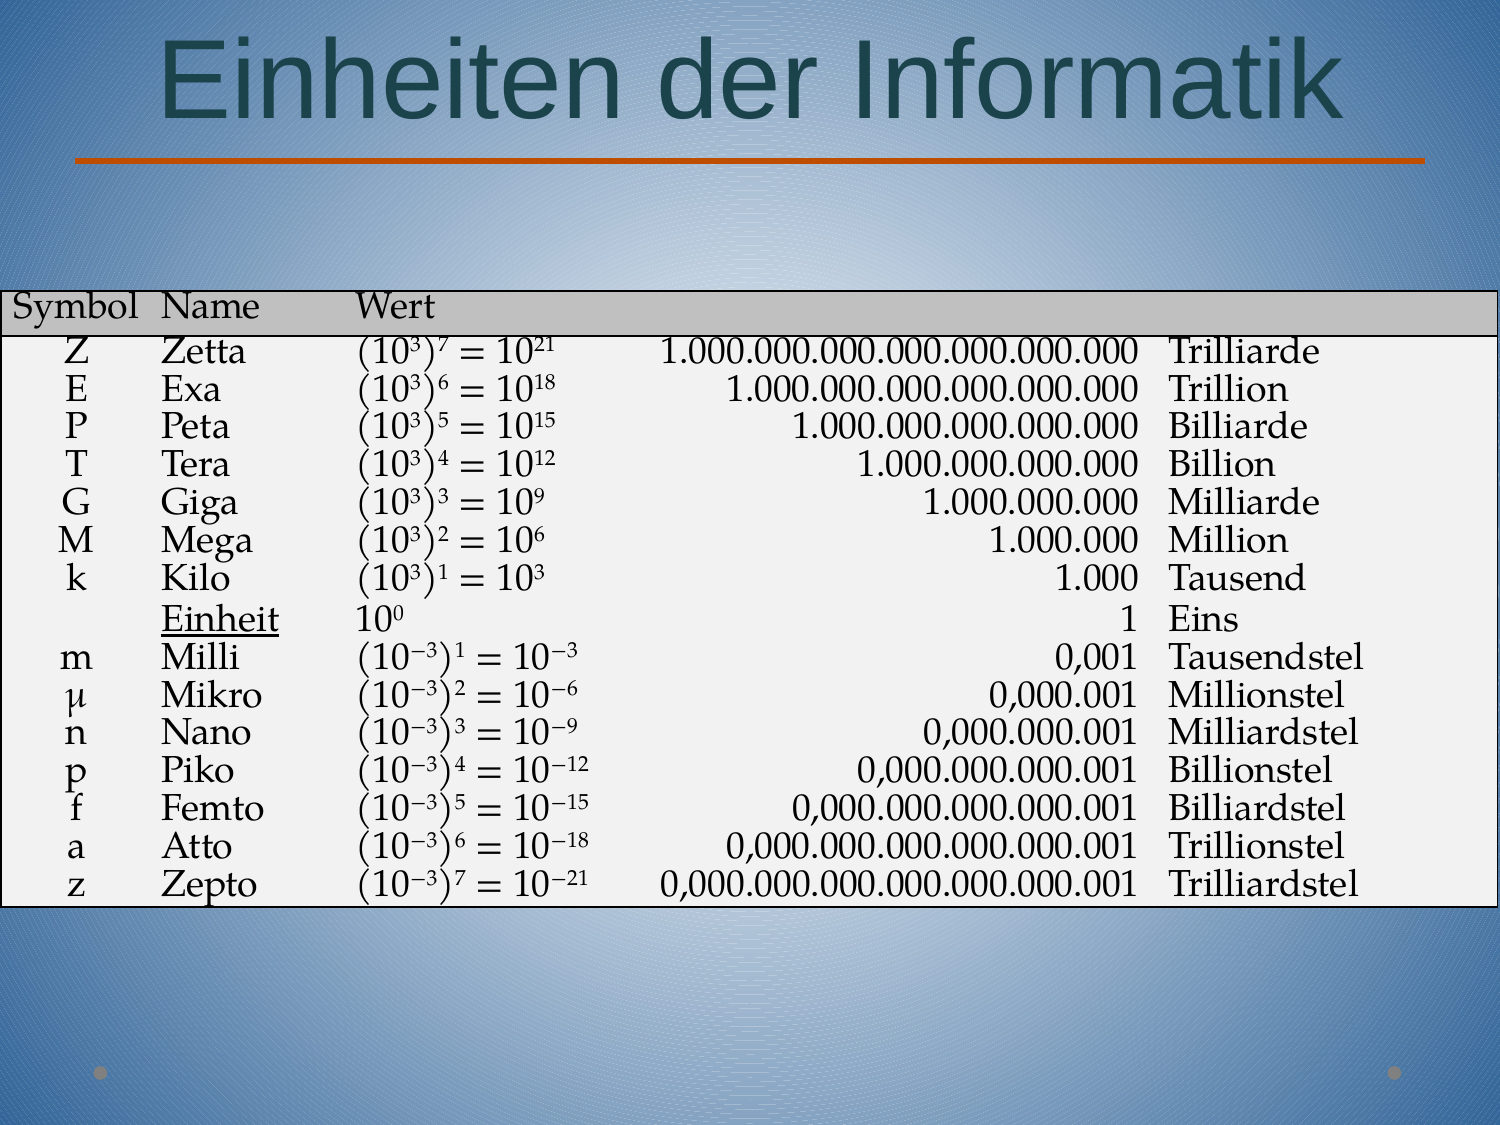

# Einheiten der Informatik
| Symbol | Name | Wert |  |  |
| --- | --- | --- | --- | --- |
| Z | Zetta | (103)7 = 1021 | 1.000.000.000.000.000.000.000 | Trilliarde |
| E | Exa | (103)6 = 1018 | 1.000.000.000.000.000.000 | Trillion |
| P | Peta | (103)5 = 1015 | 1.000.000.000.000.000 | Billiarde |
| T | Tera | (103)4 = 1012 | 1.000.000.000.000 | Billion |
| G | Giga | (103)3 = 109 | 1.000.000.000 | Milliarde |
| M | Mega | (103)2 = 106 | 1.000.000 | Million |
| k | Kilo | (103)1 = 103 | 1.000 | Tausend |
|  | Einheit | 100 | 1 | Eins |
| m | Milli | (10−3)1 = 10−3 | 0,001 | Tausendstel |
| μ | Mikro | (10−3)2 = 10−6 | 0,000.001 | Millionstel |
| n | Nano | (10−3)3 = 10−9 | 0,000.000.001 | Milliardstel |
| p | Piko | (10−3)4 = 10−12 | 0,000.000.000.001 | Billionstel |
| f | Femto | (10−3)5 = 10−15 | 0,000.000.000.000.001 | Billiardstel |
| a | Atto | (10−3)6 = 10−18 | 0,000.000.000.000.000.001 | Trillionstel |
| z | Zepto | (10−3)7 = 10−21 | 0,000.000.000.000.000.000.001 | Trilliardstel |